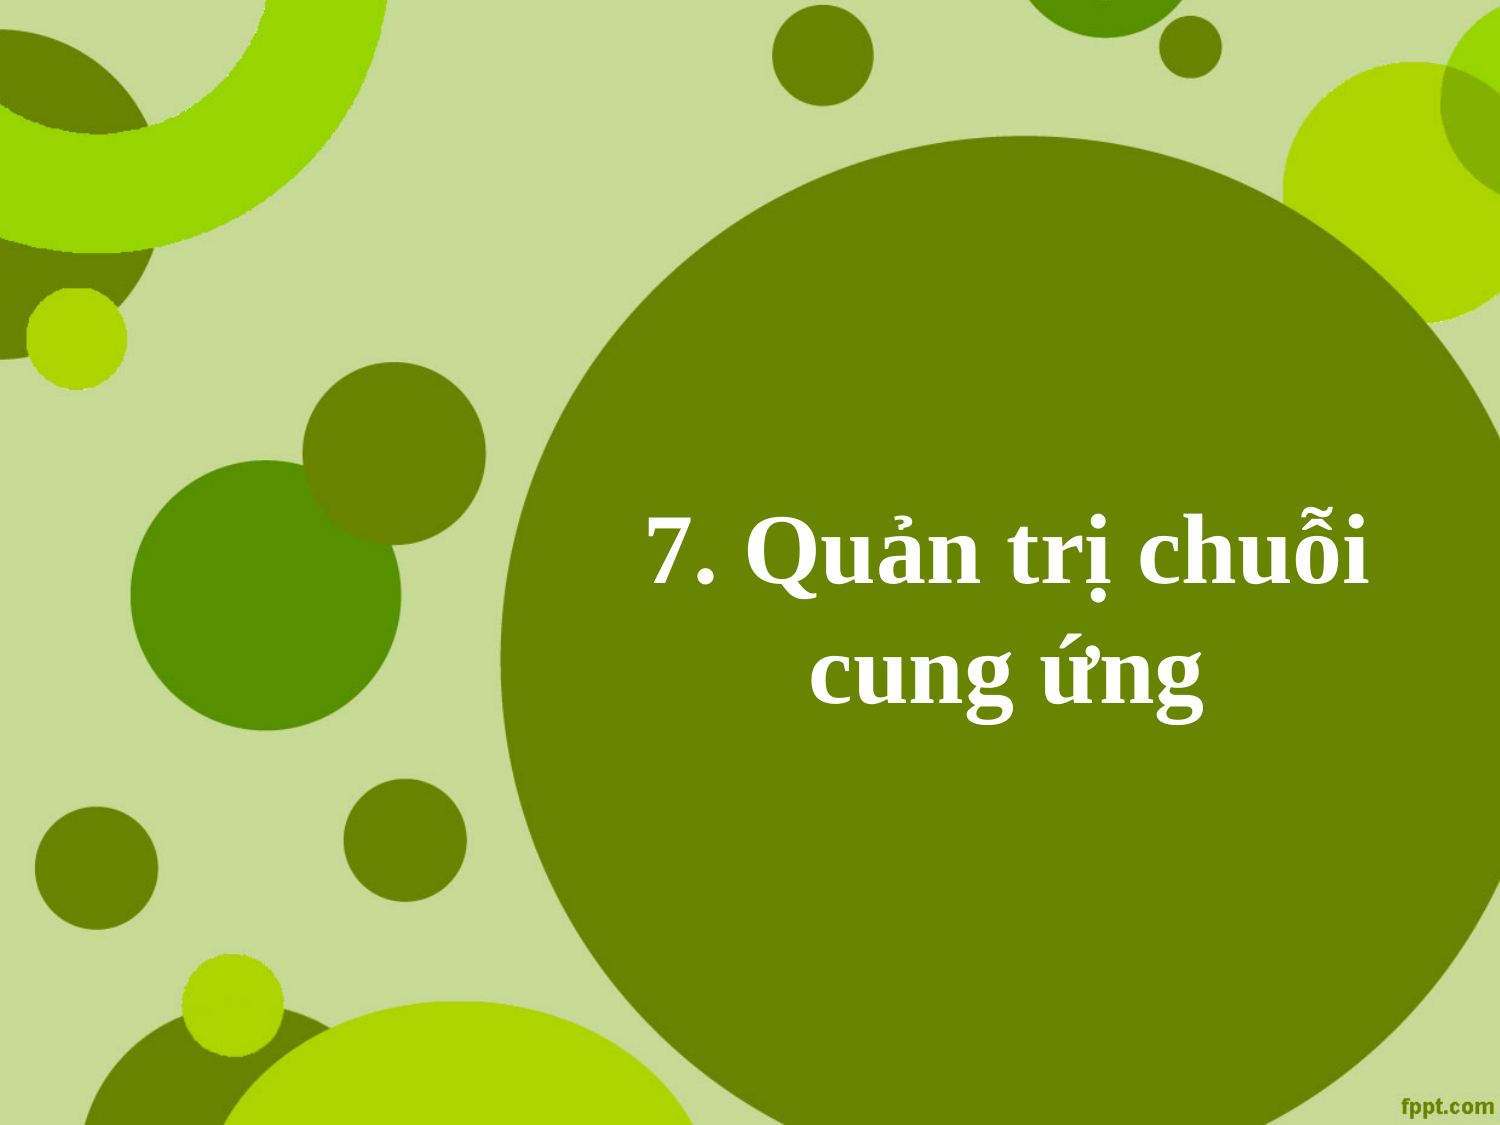

# 7. Quản trị chuỗi cung ứng